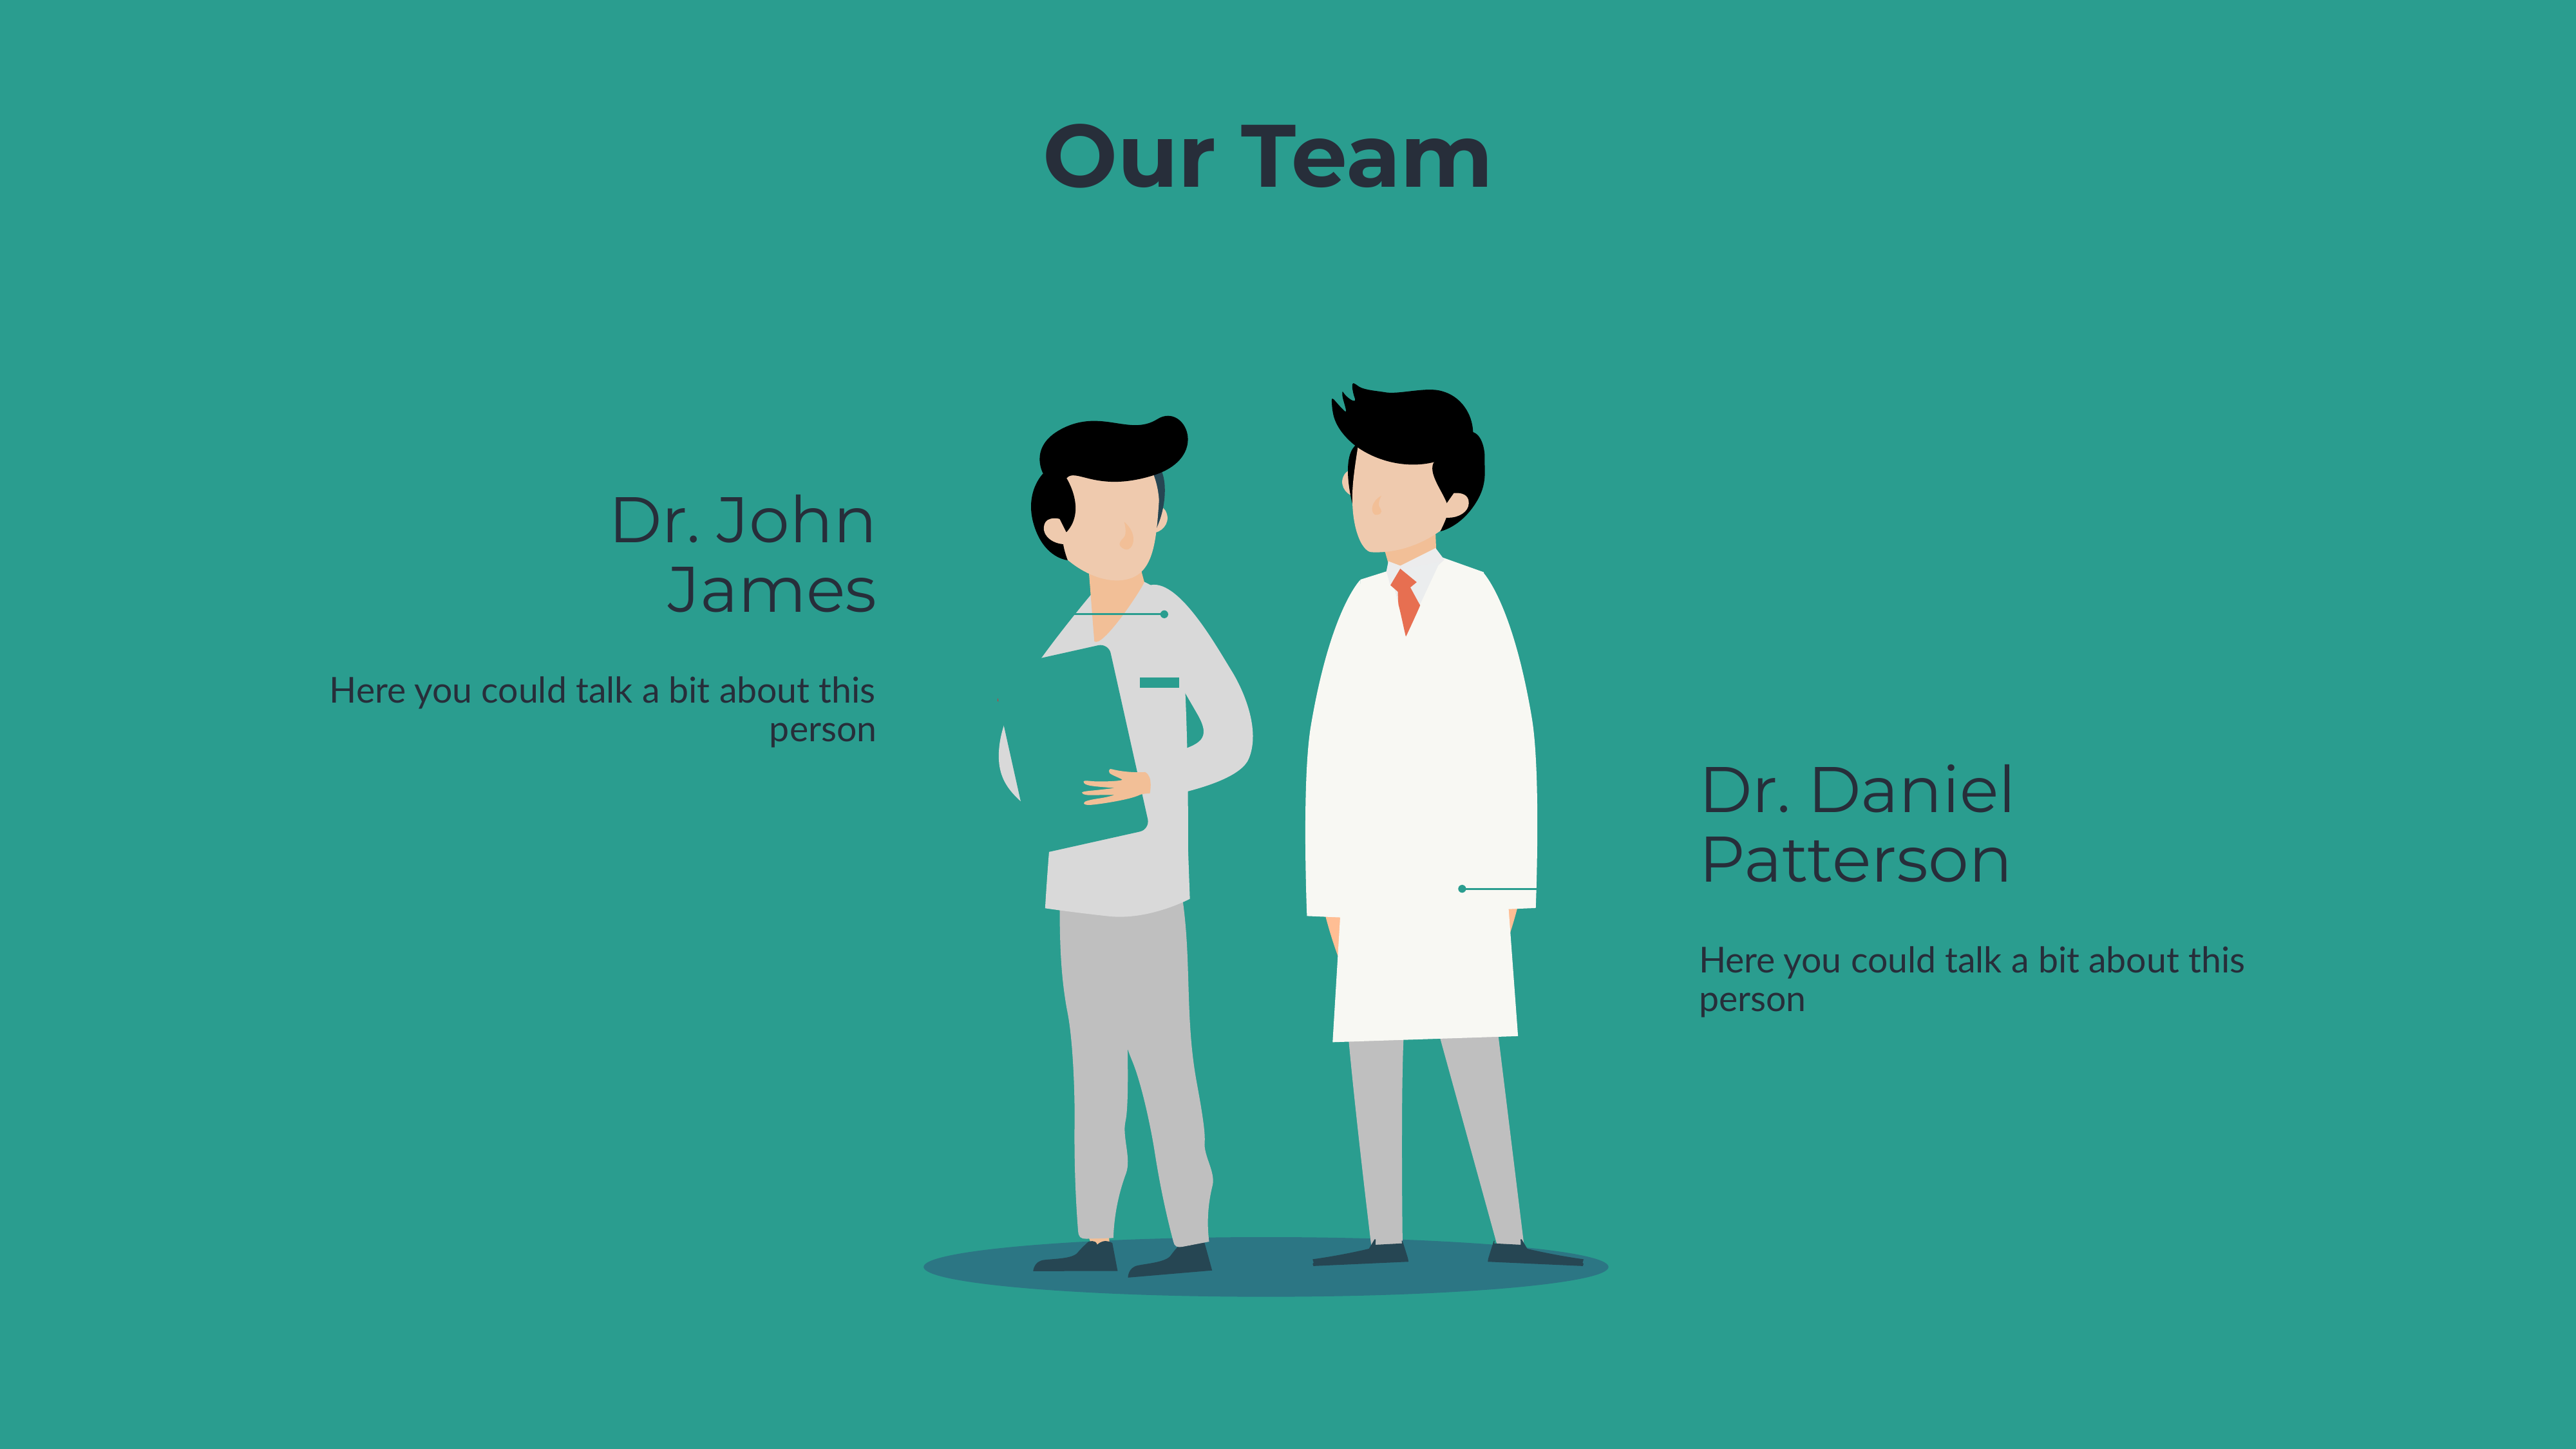

Our Team

Dr. John James

Here you could talk a bit about this person

Dr. Daniel Patterson

Here you could talk a bit about this person